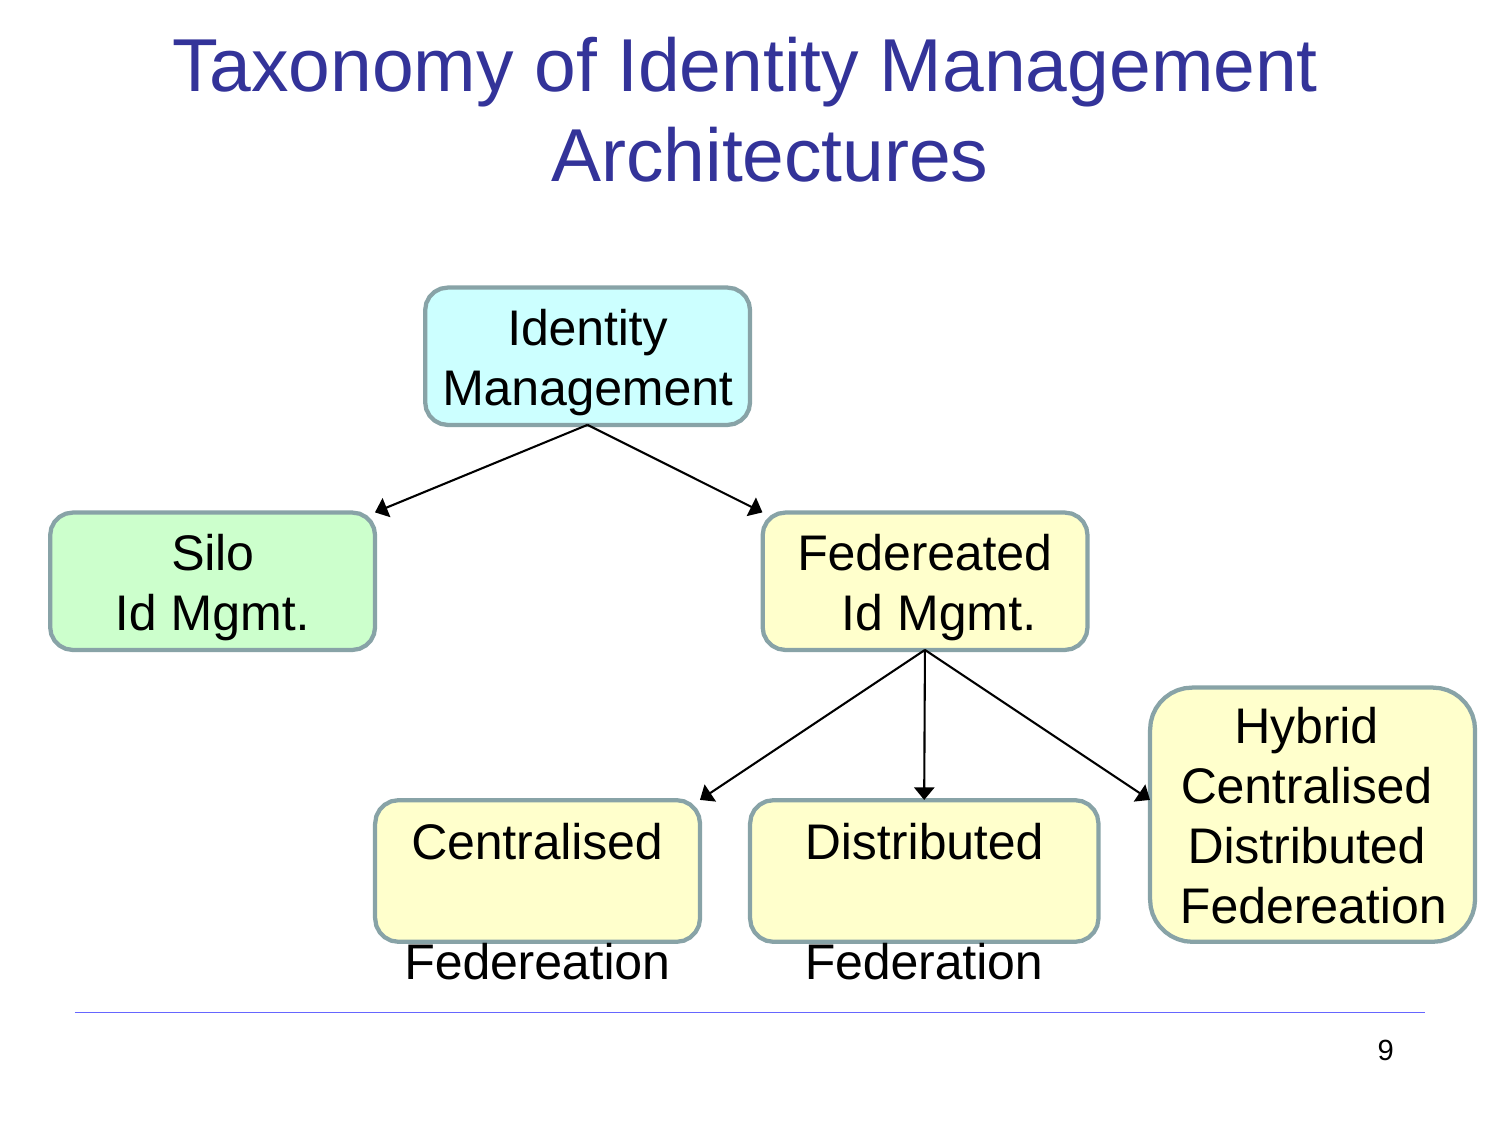

# Taxonomy of Identity Management  Architectures

Identity
Management

Silo
Id Mgmt.
Federeated  Id Mgmt.

Hybrid  Centralised  Distributed  Federeation

Centralised  Federeation
Distributed  Federation
9